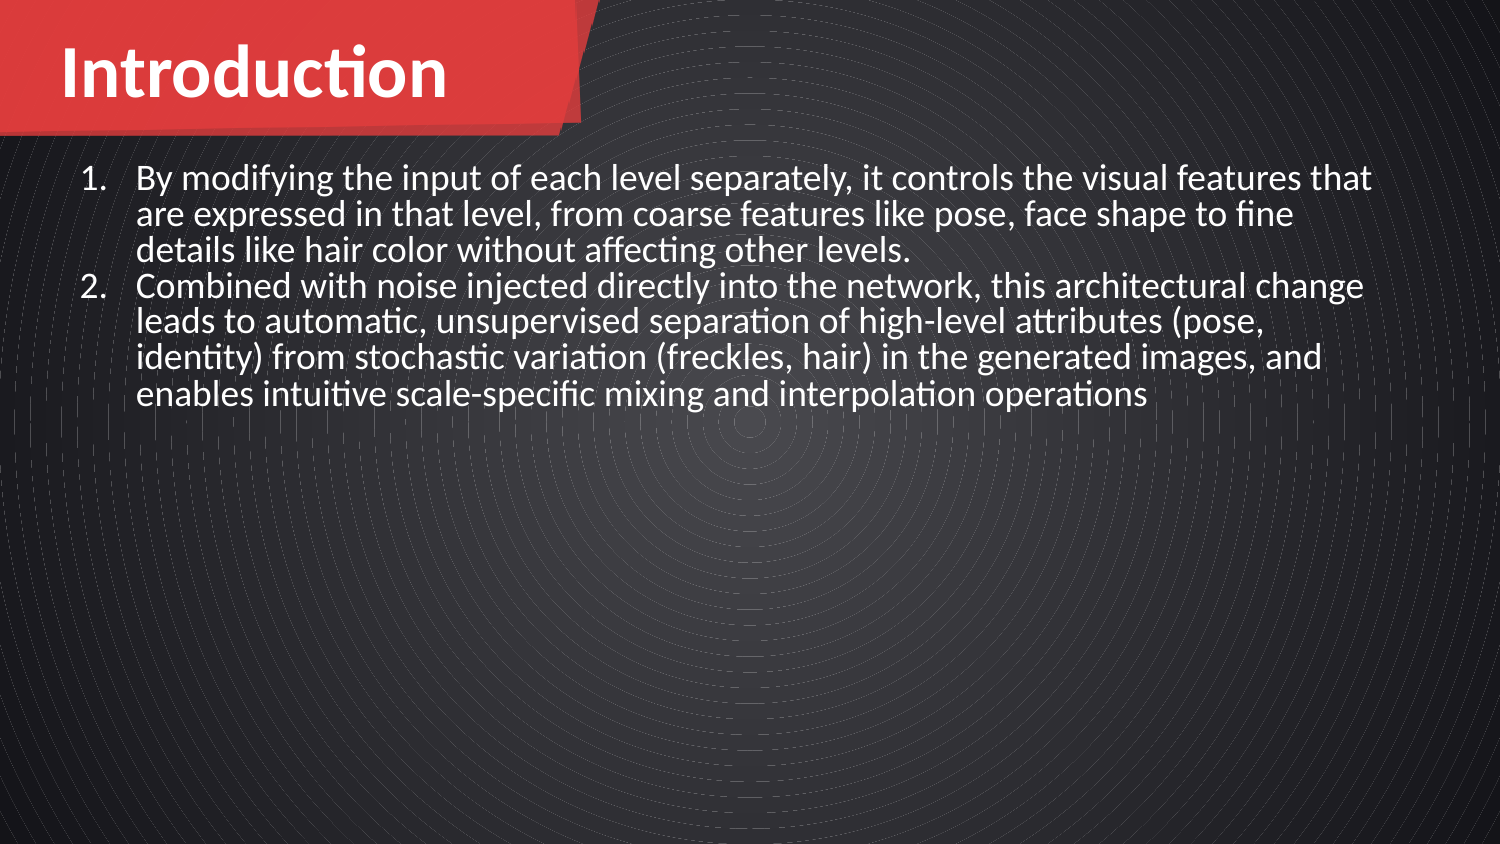

Introduction
By modifying the input of each level separately, it controls the visual features that are expressed in that level, from coarse features like pose, face shape to fine details like hair color without affecting other levels.
Combined with noise injected directly into the network, this architectural change leads to automatic, unsupervised separation of high-level attributes (pose, identity) from stochastic variation (freckles, hair) in the generated images, and enables intuitive scale-specific mixing and interpolation operations